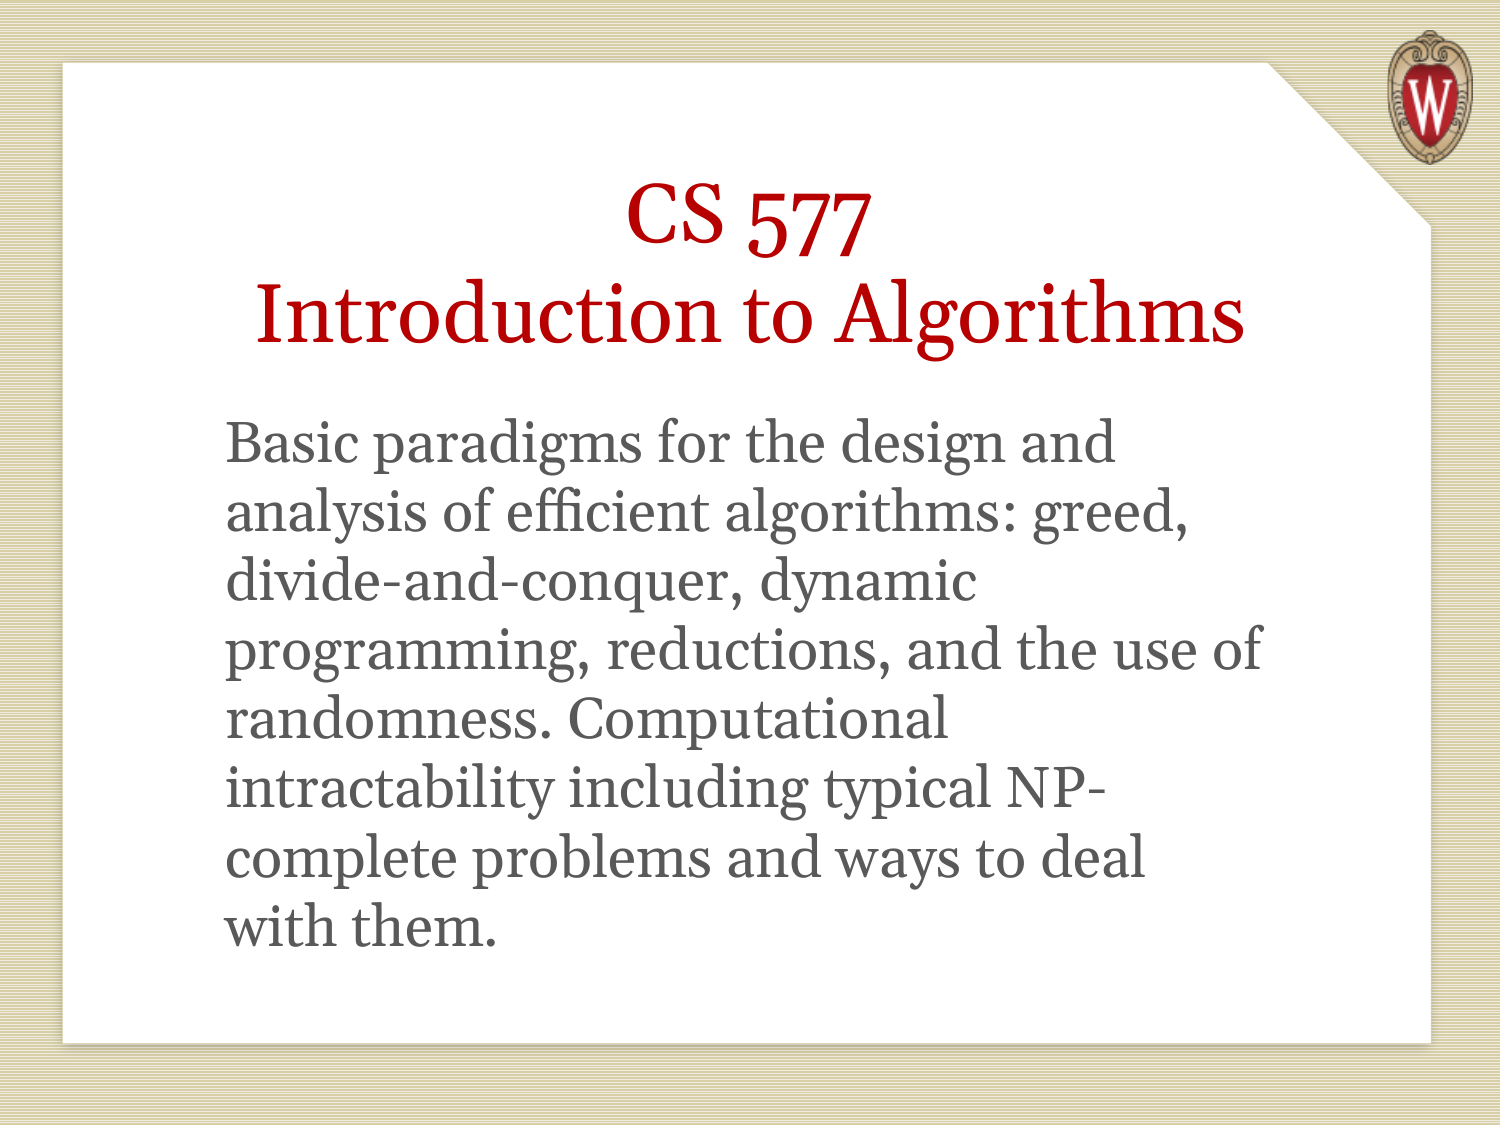

# CS 577 Introduction to Algorithms
Basic paradigms for the design and analysis of efficient algorithms: greed, divide-and-conquer, dynamic programming, reductions, and the use of randomness. Computational intractability including typical NP-complete problems and ways to deal with them.